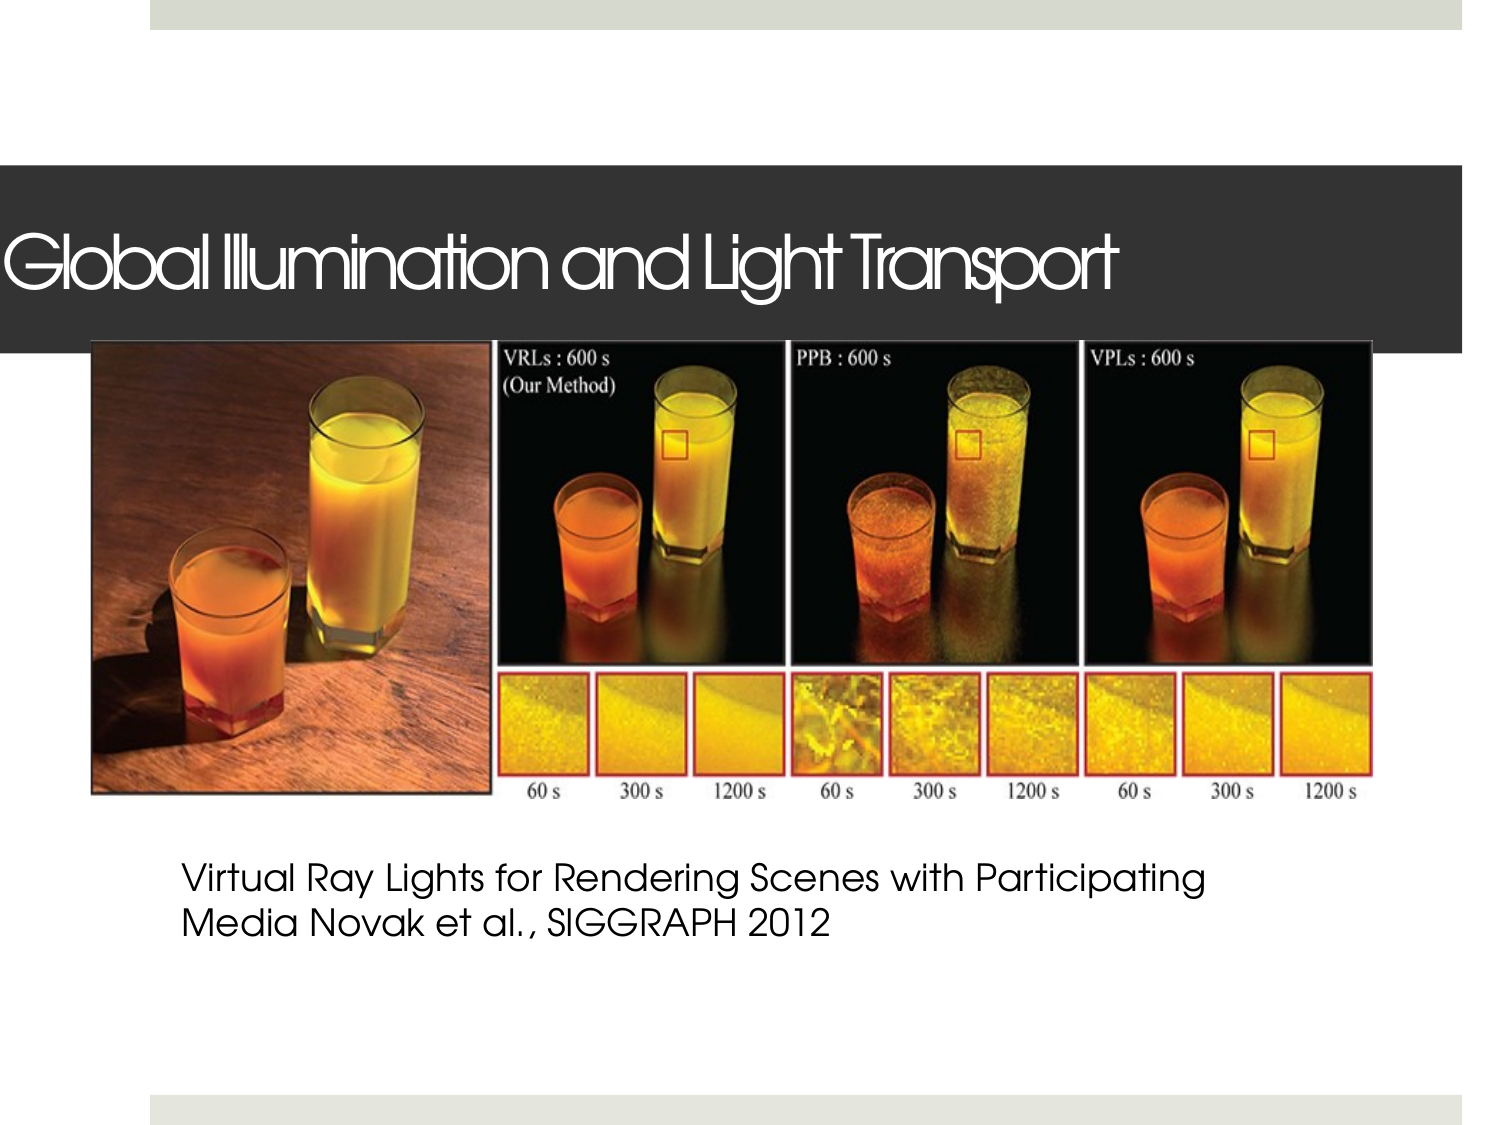

# Global Illumination and Light Transport

Virtual Ray Lights for Rendering Scenes with Participating Media Novak et al., SIGGRAPH 2012